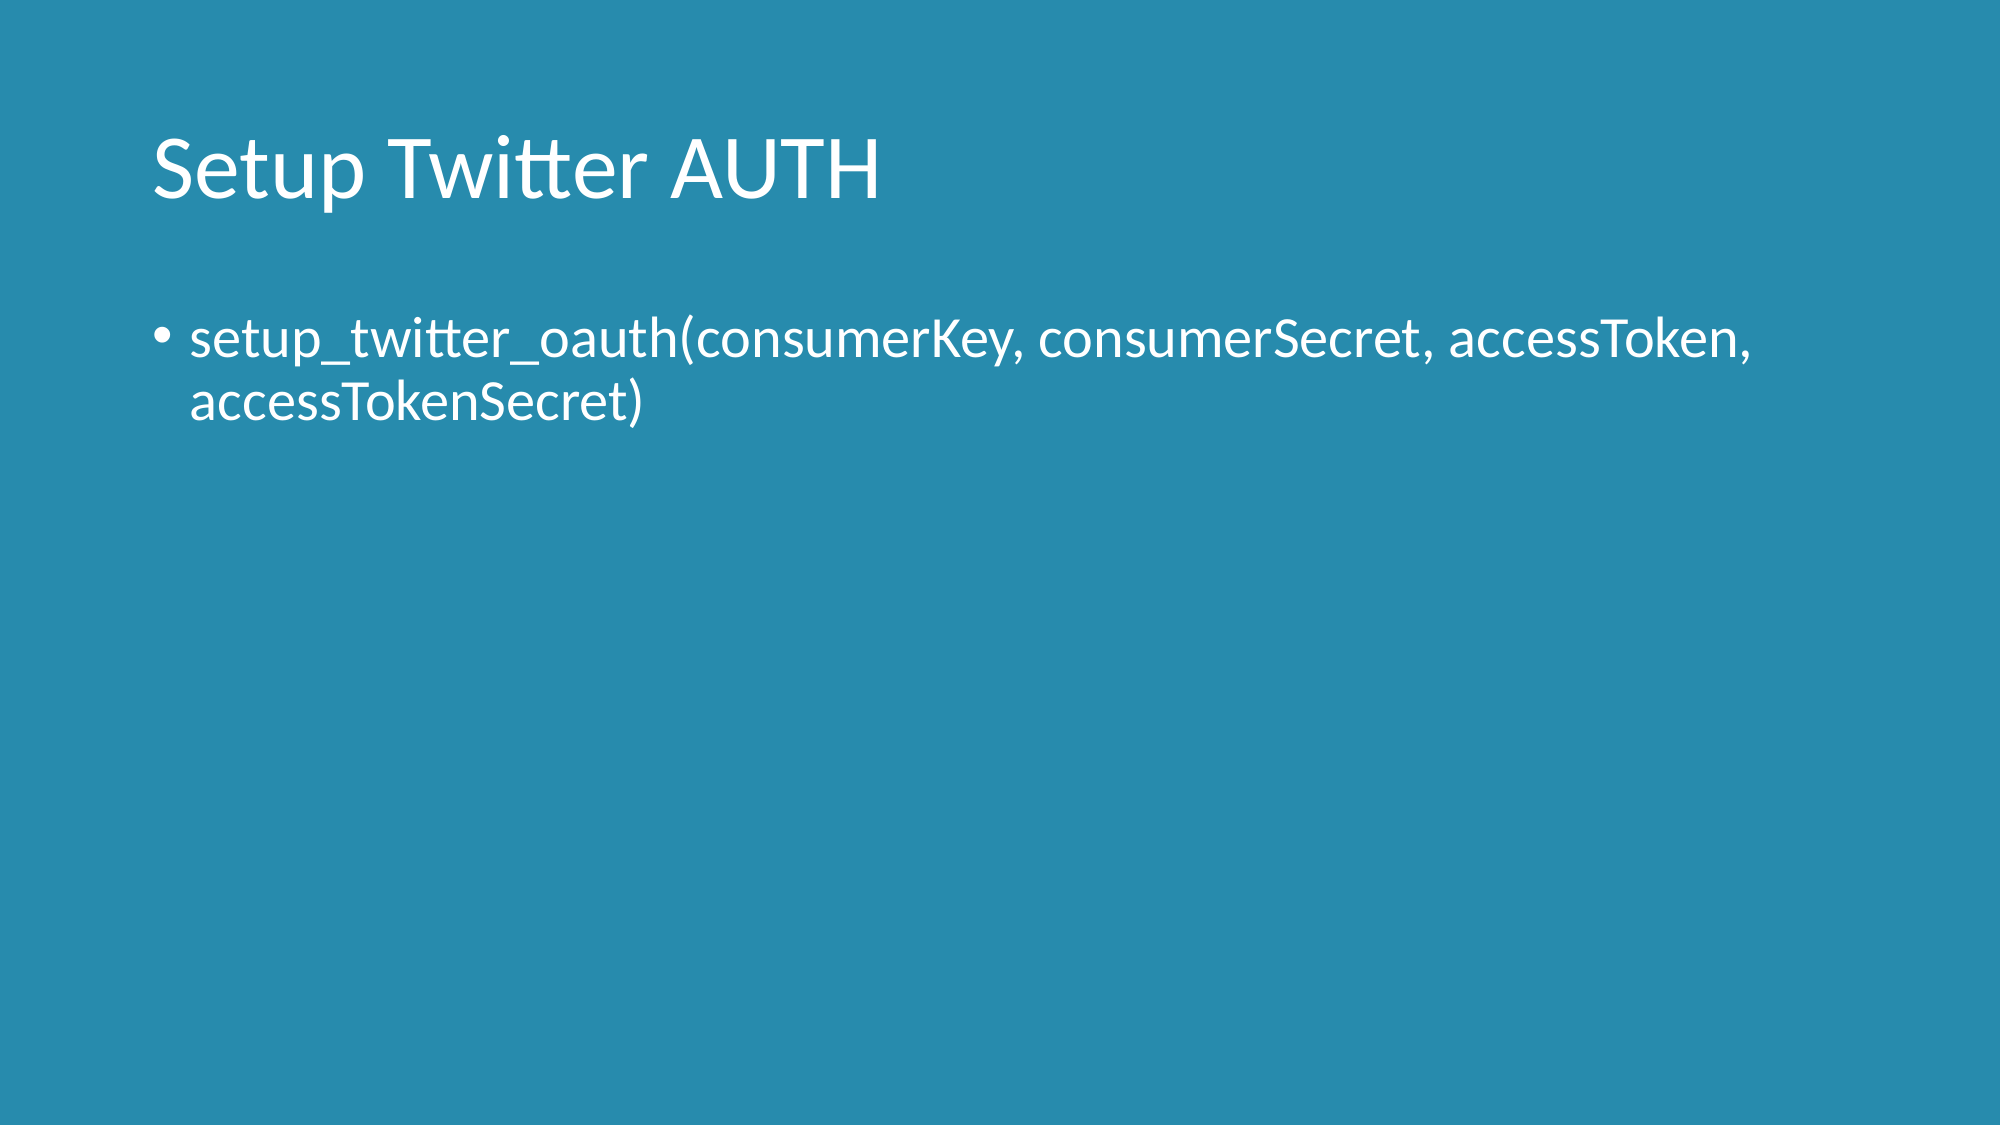

# Setup Twitter AUTH
setup_twitter_oauth(consumerKey, consumerSecret, accessToken, accessTokenSecret)